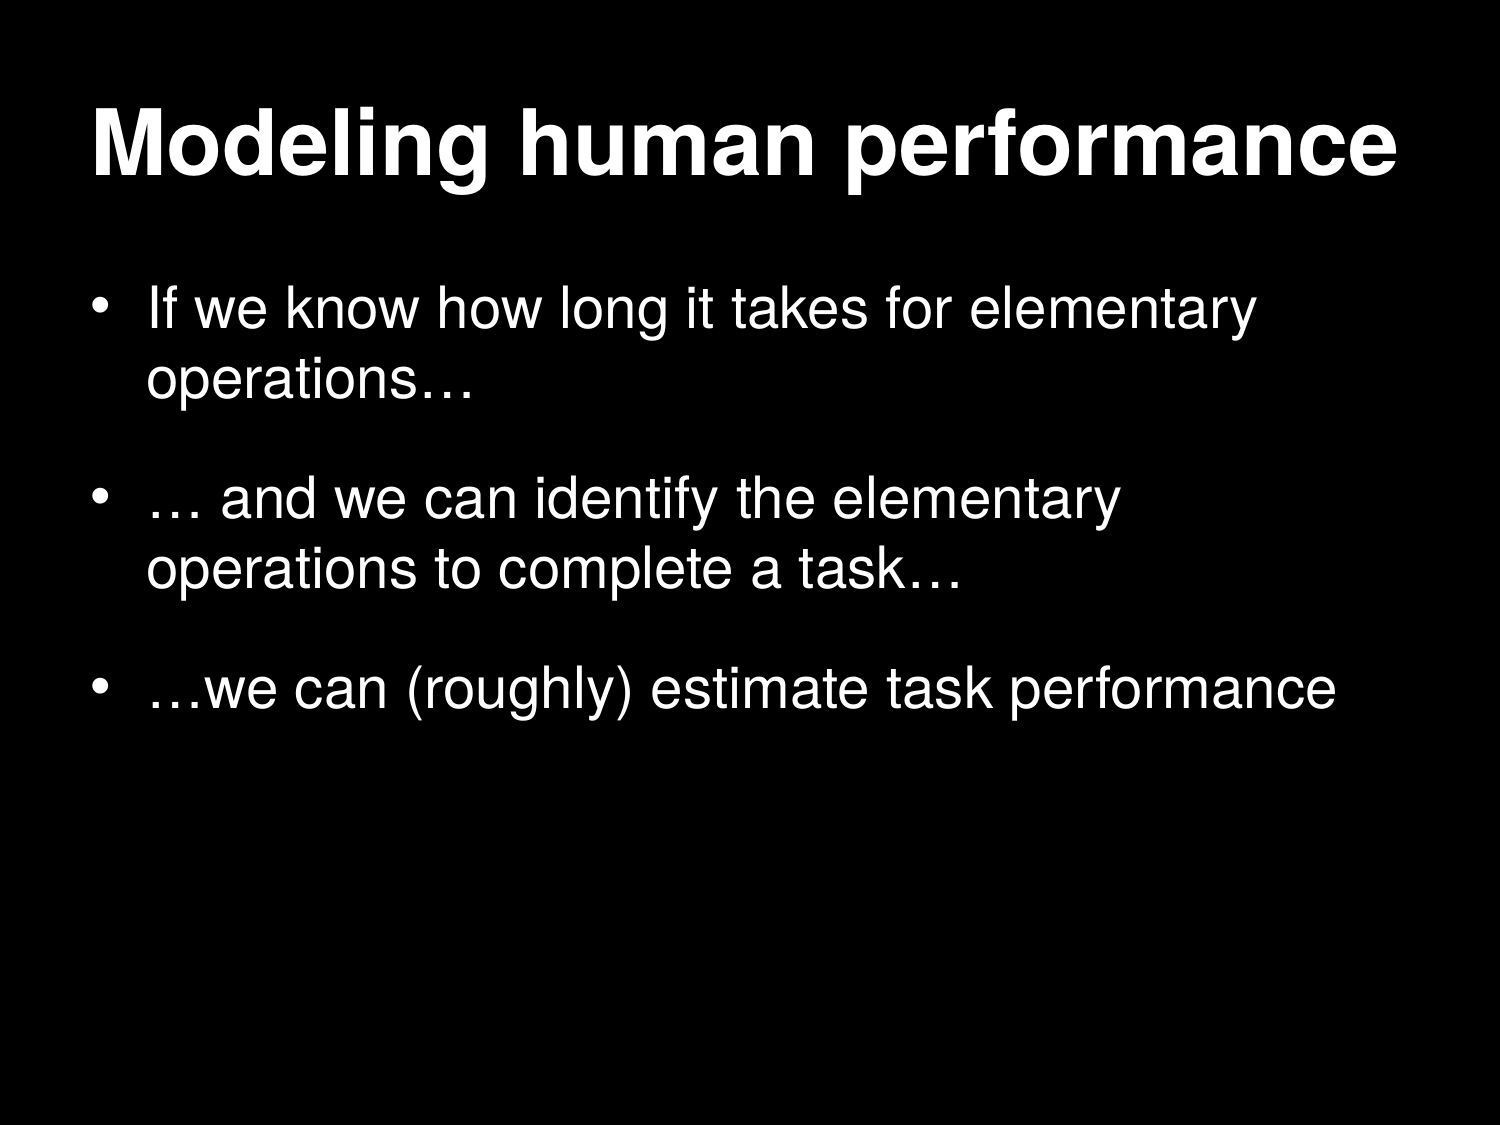

# Modeling human performance
If we know how long it takes for elementary operations…
… and we can identify the elementary operations to complete a task…
…we can (roughly) estimate task performance